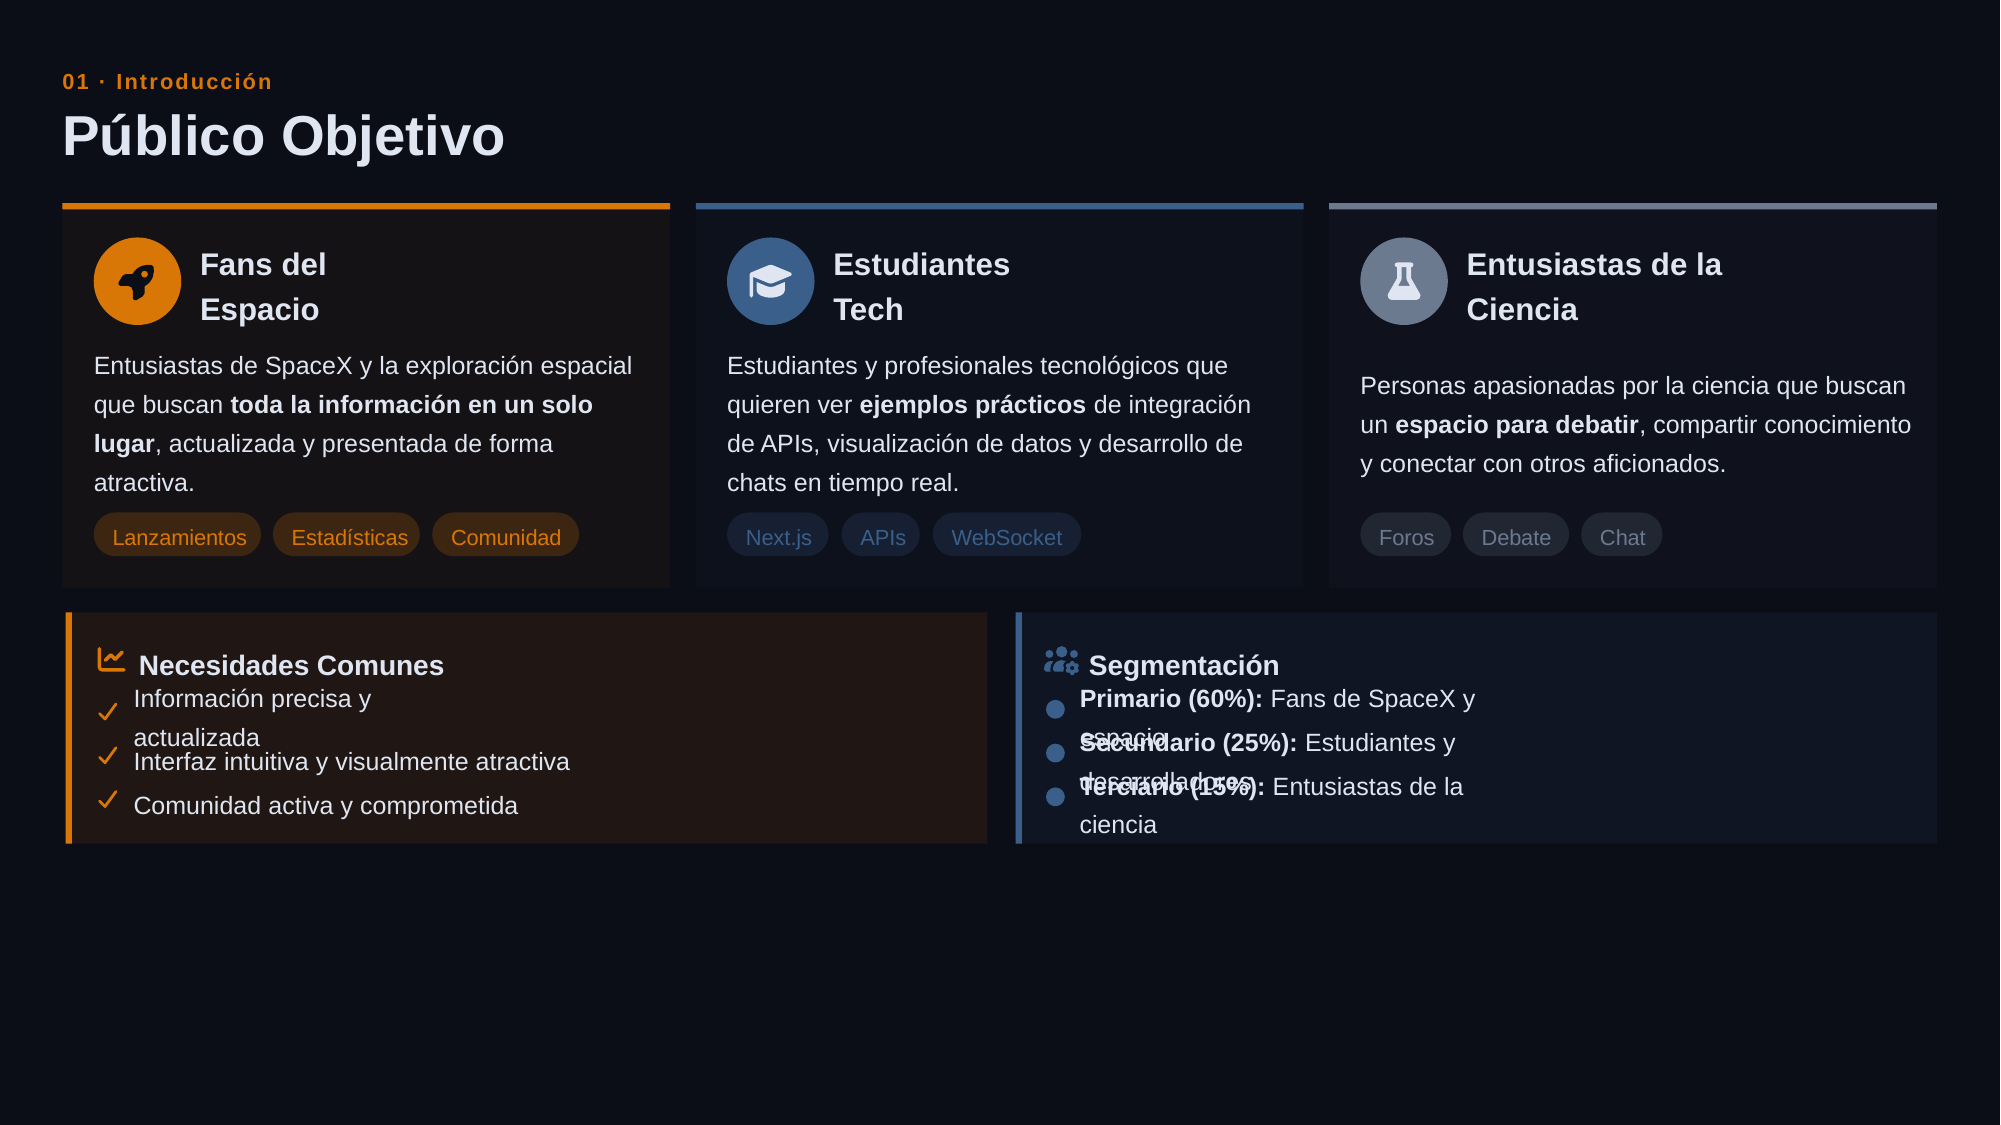

01 · Introducción
Público Objetivo

Fans del Espacio
Estudiantes Tech
Entusiastas de la Ciencia

Entusiastas de SpaceX y la exploración espacial que buscan toda la información en un solo lugar, actualizada y presentada de forma atractiva.
Estudiantes y profesionales tecnológicos que quieren ver ejemplos prácticos de integración de APIs, visualización de datos y desarrollo de chats en tiempo real.
Personas apasionadas por la ciencia que buscan un espacio para debatir, compartir conocimiento y conectar con otros aficionados.

Lanzamientos

Estadísticas

Comunidad

Next.js

APIs

WebSocket

Foros

Debate

Chat

Necesidades Comunes
Segmentación

Información precisa y actualizada
Primario (60%): Fans de SpaceX y espacio

Interfaz intuitiva y visualmente atractiva
Secundario (25%): Estudiantes y desarrolladores

Comunidad activa y comprometida
Terciario (15%): Entusiastas de la ciencia